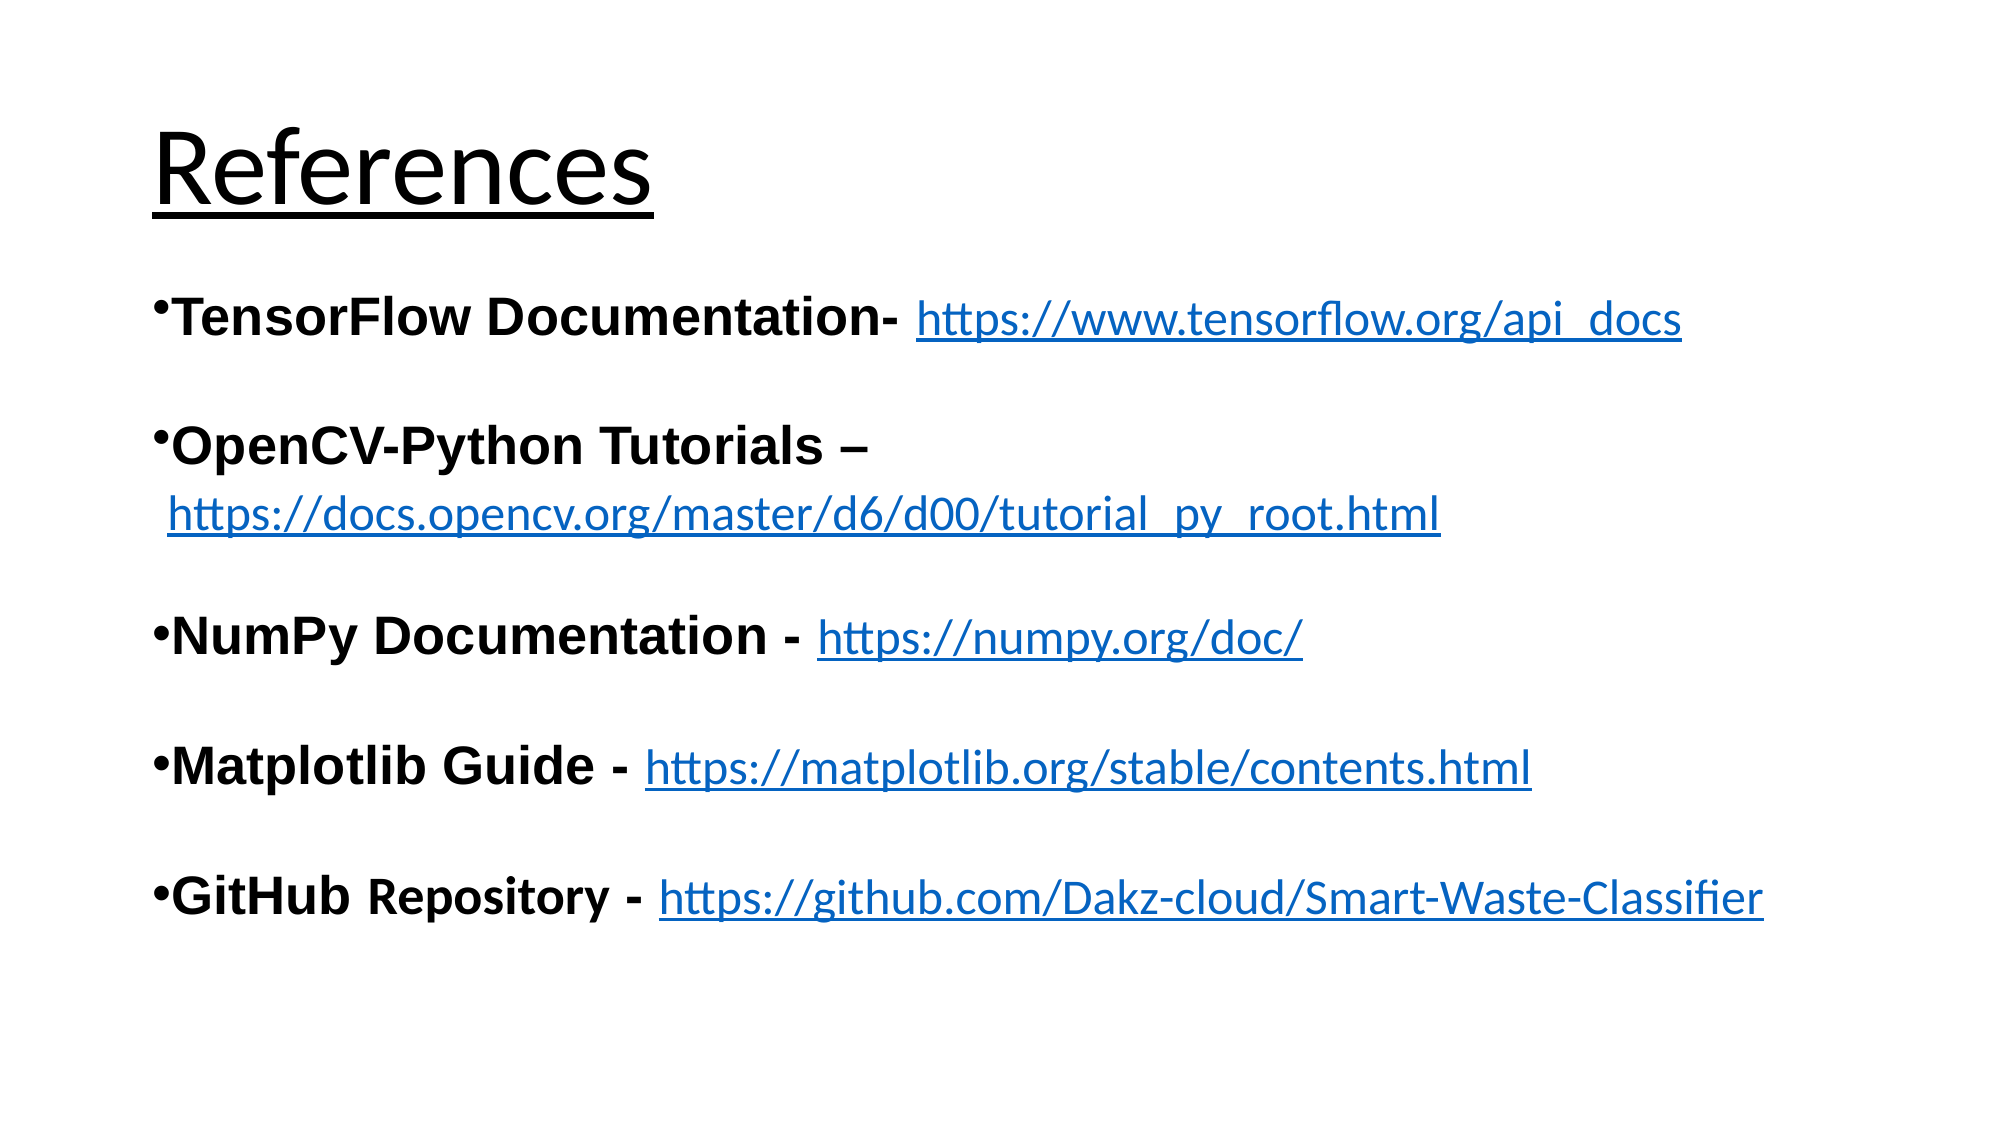

# References
TensorFlow Documentation- https://www.tensorflow.org/api_docs

OpenCV-Python Tutorials –
 https://docs.opencv.org/master/d6/d00/tutorial_py_root.html

NumPy Documentation - https://numpy.org/doc/

Matplotlib Guide - https://matplotlib.org/stable/contents.html

GitHub Repository - https://github.com/Dakz-cloud/Smart-Waste-Classifier